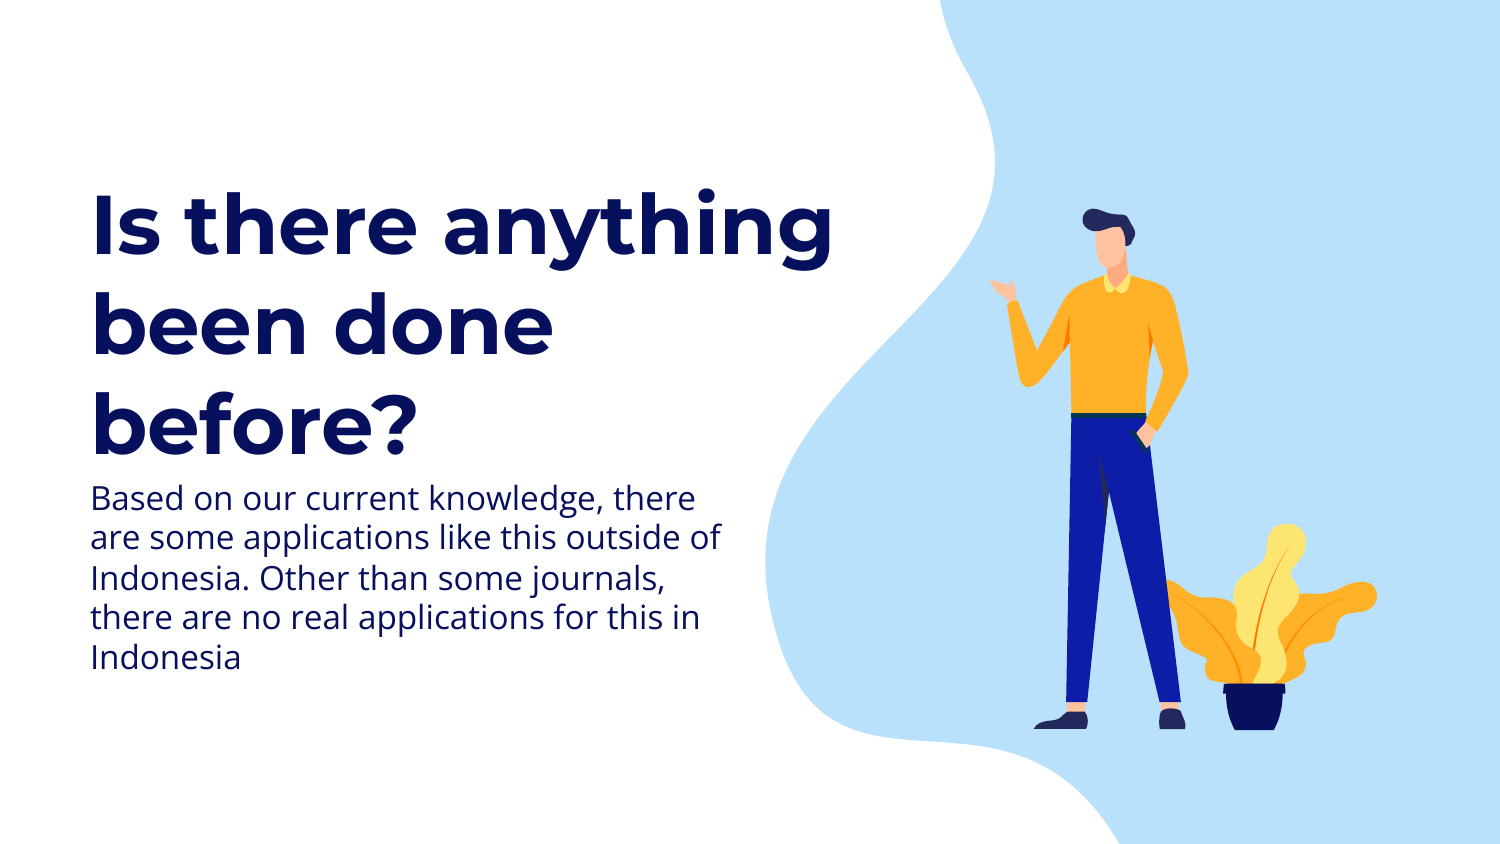

# Is there anything been done before?

Based on our current knowledge, there are some applications like this outside of Indonesia. Other than some journals, there are no real applications for this in Indonesia